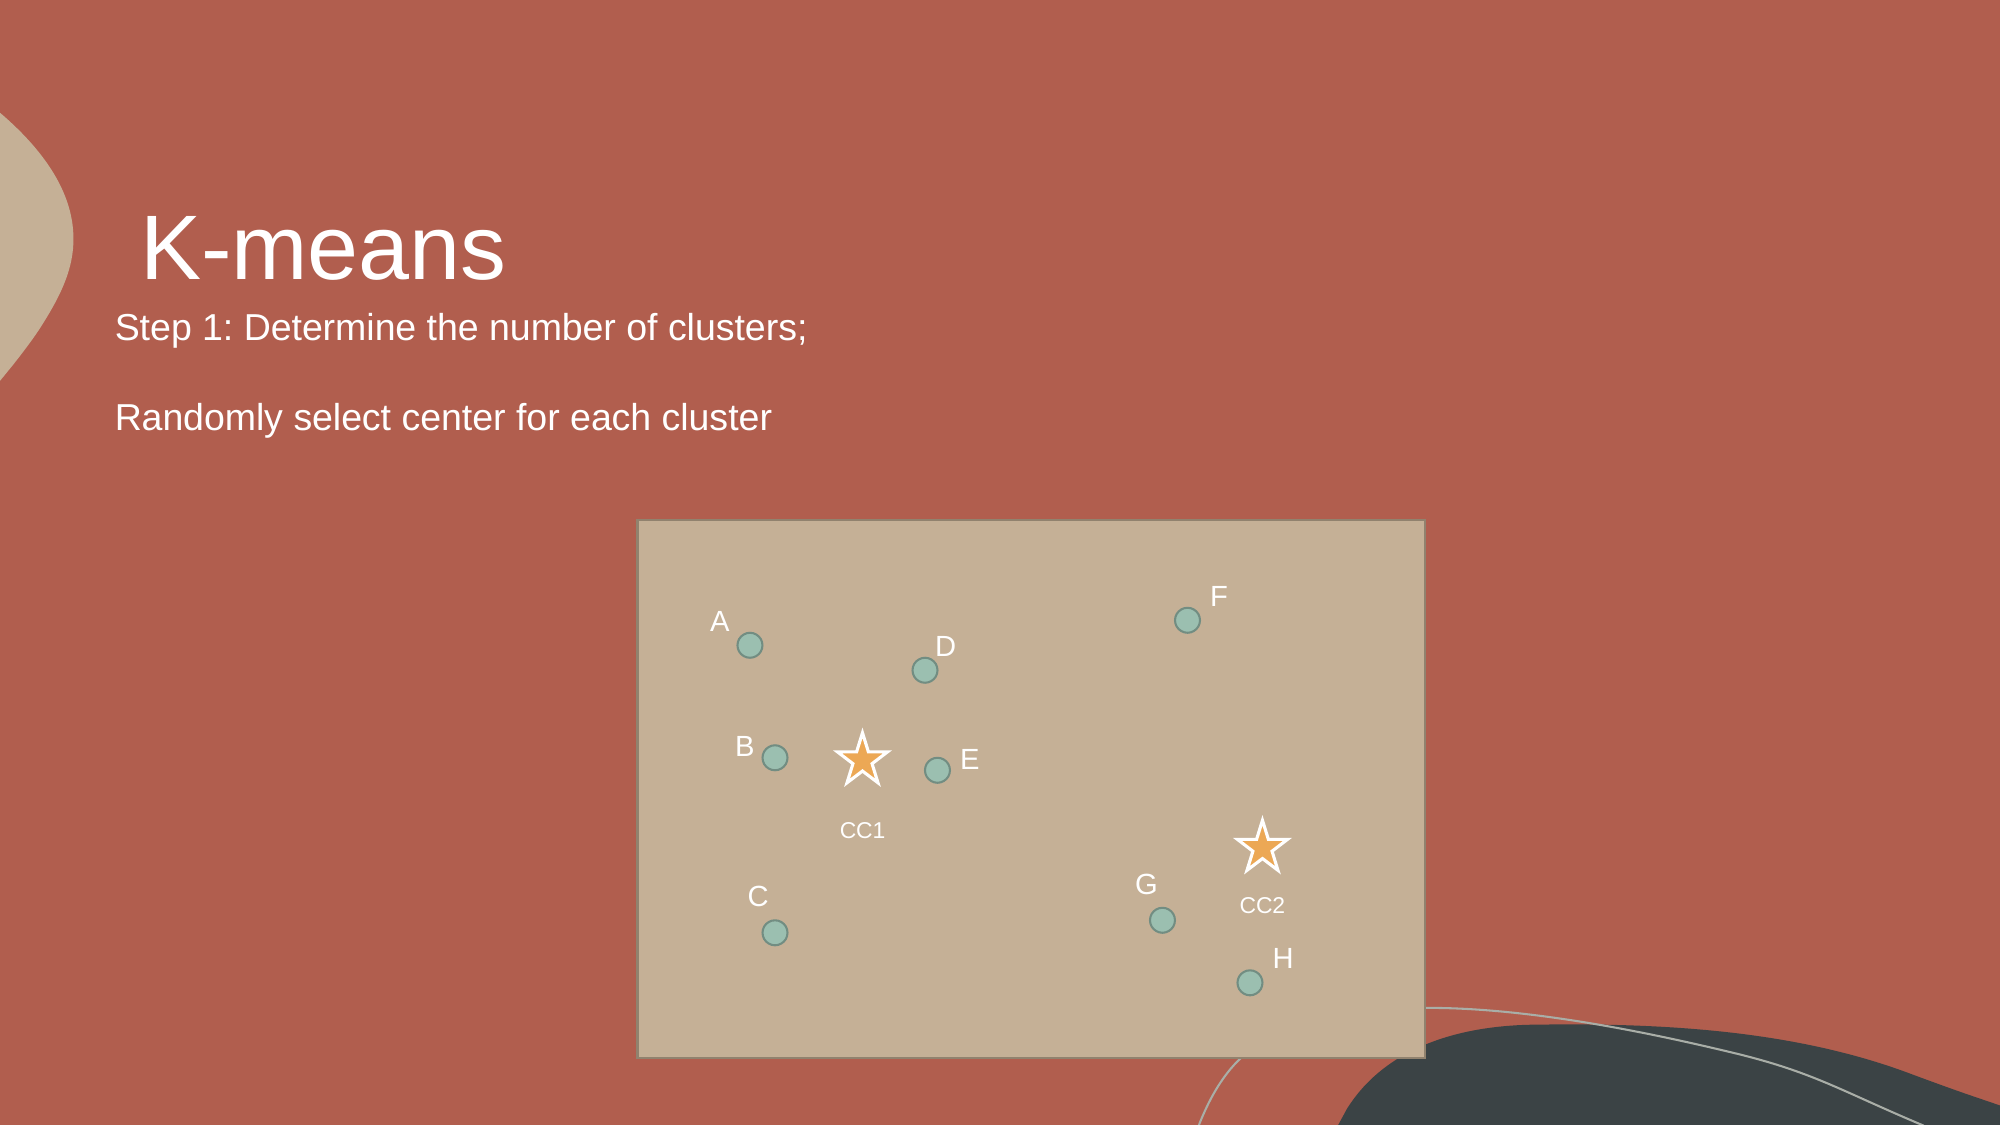

# K-means
Step 1: Determine the number of clusters;

Randomly select center for each cluster

F
A

D

B

E

CC1

G
C
CC2

H